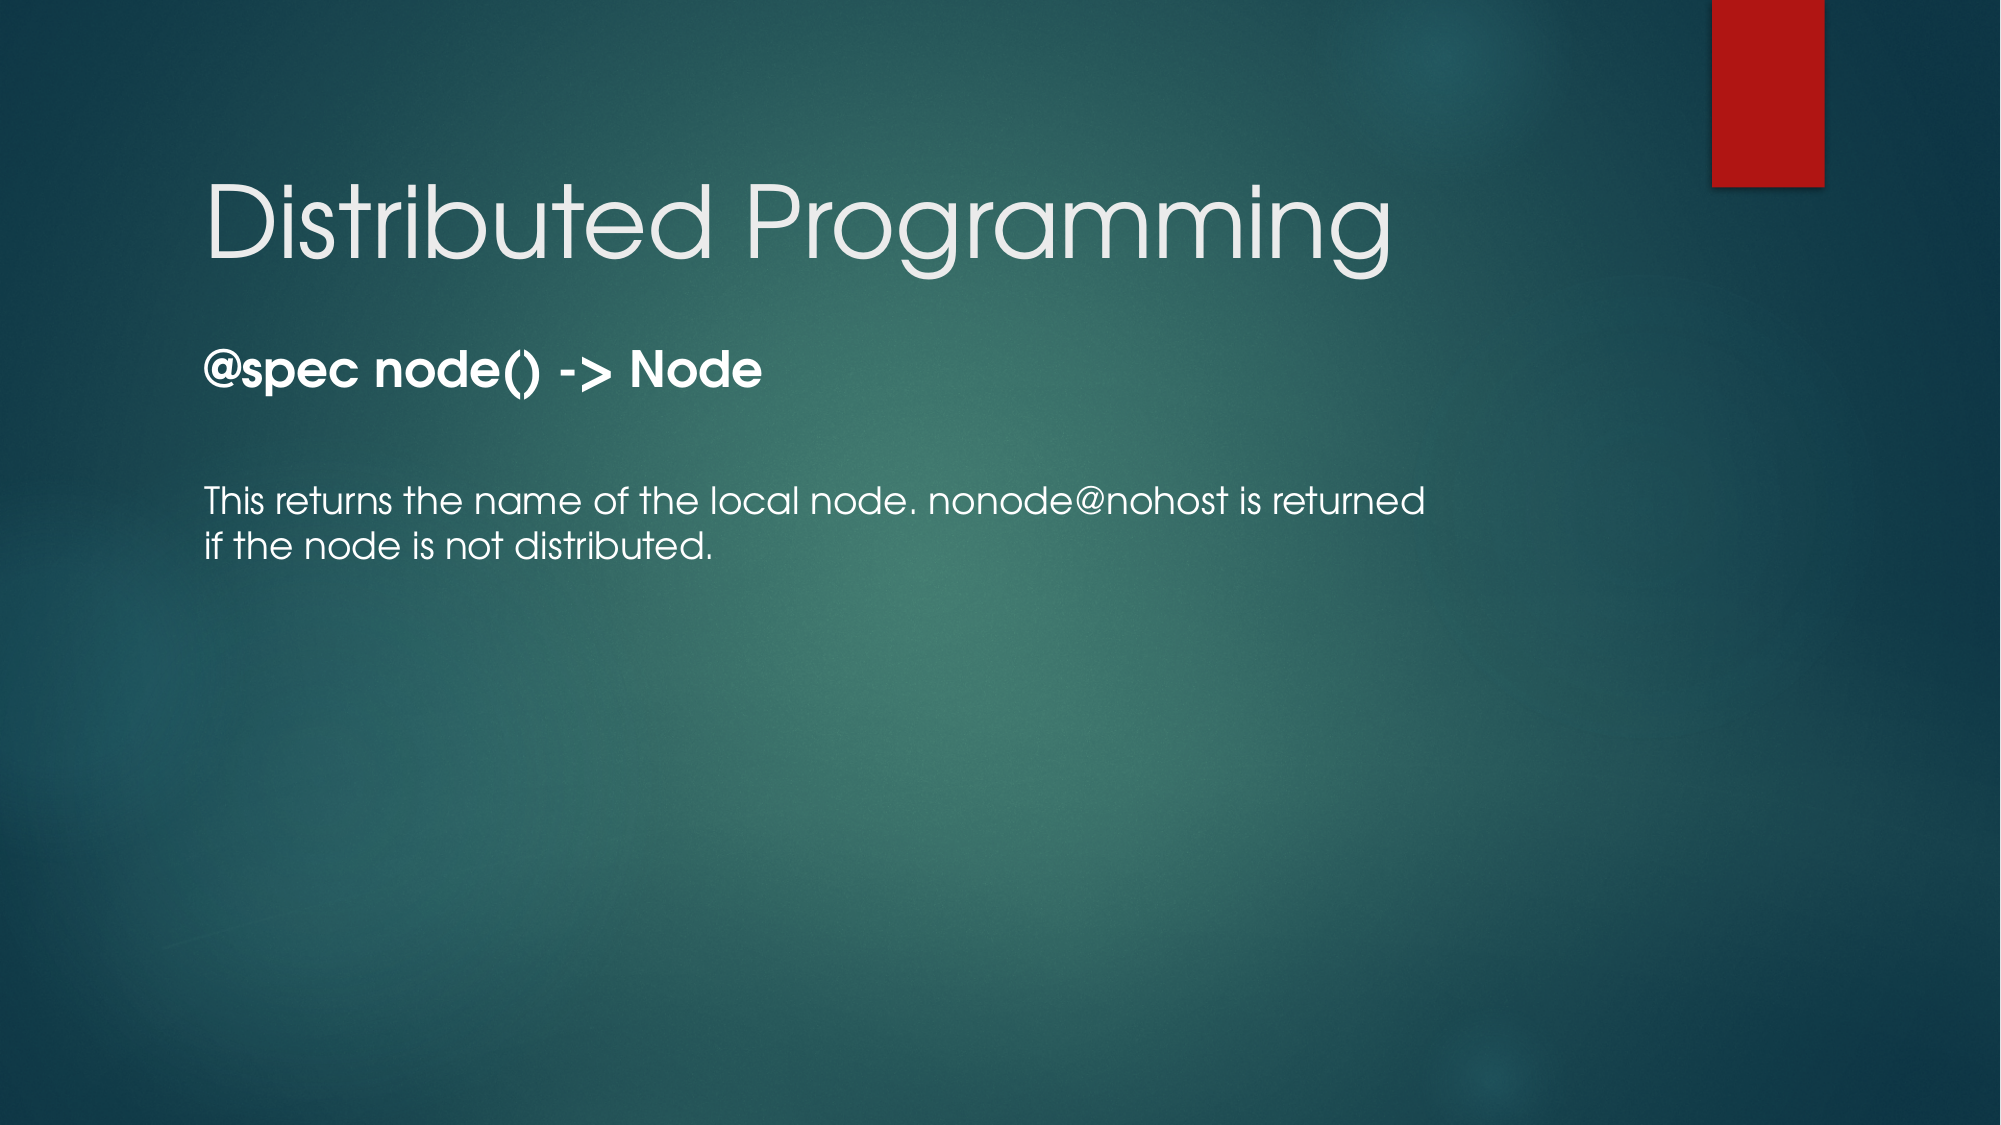

# Distributed Programming
@spec node() -> Node

This returns the name of the local node. nonode@nohost is returned
if the node is not distributed.